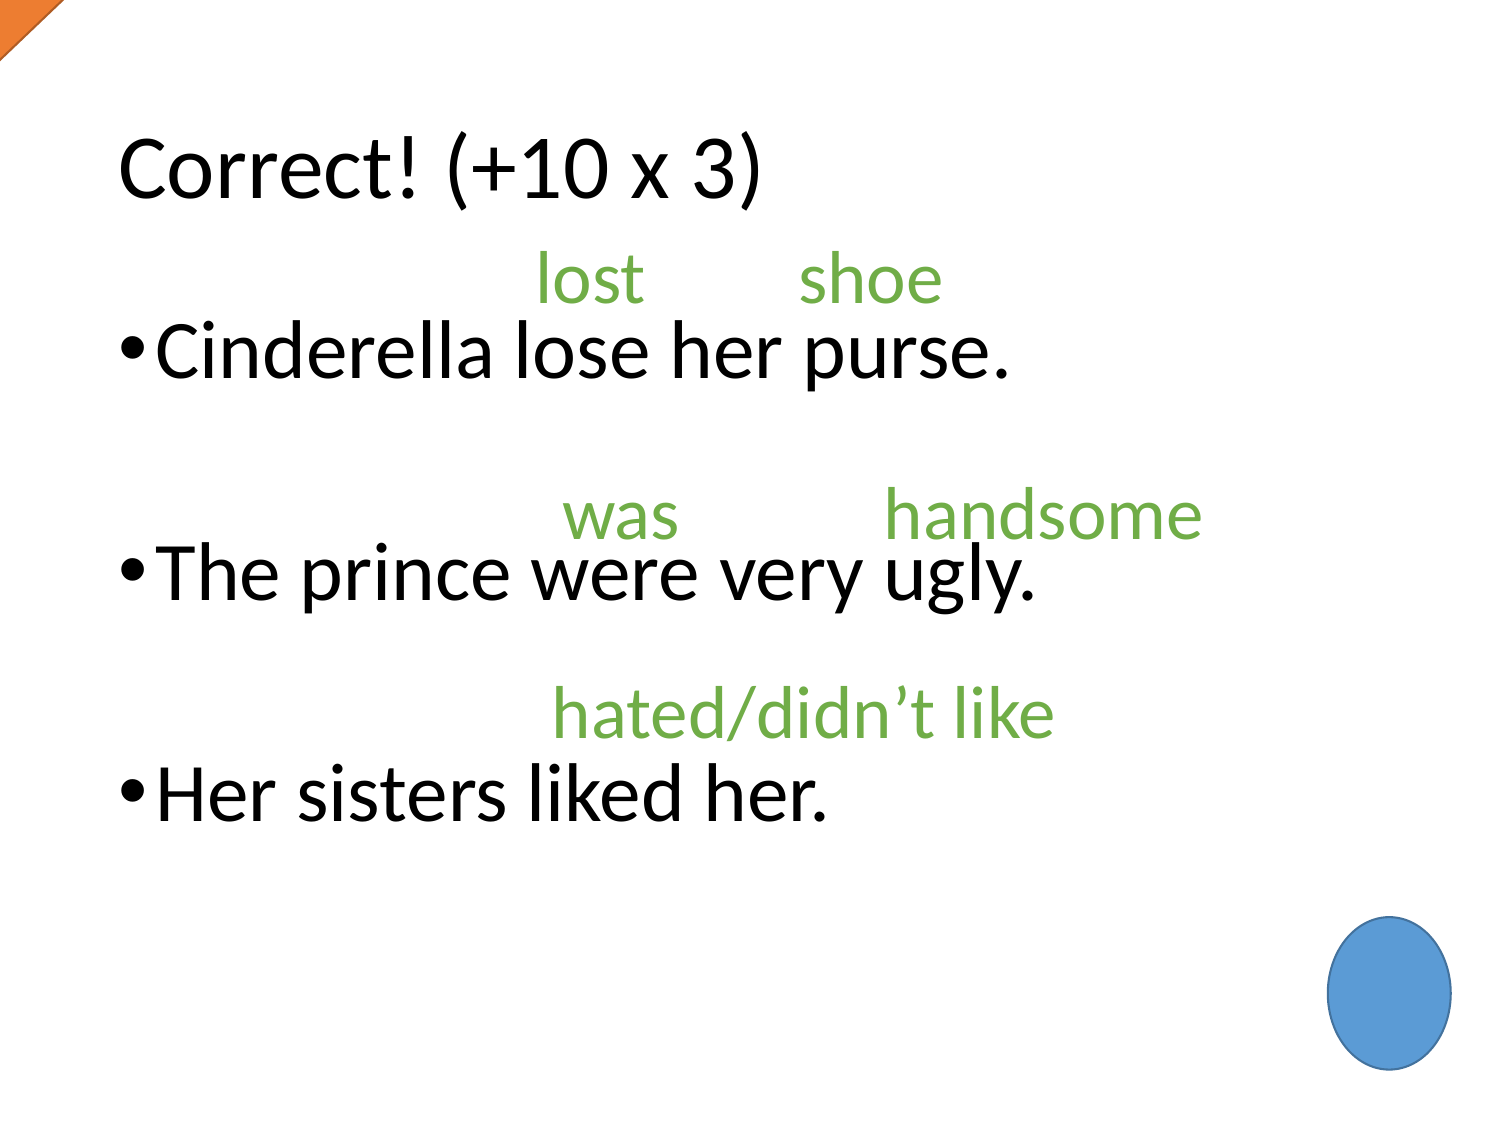

# Correct! (+10 x 3)
lost         shoe
Cinderella lose her purse.

The prince were very ugly.

Her sisters liked her.
was            handsome
hated/didn’t like